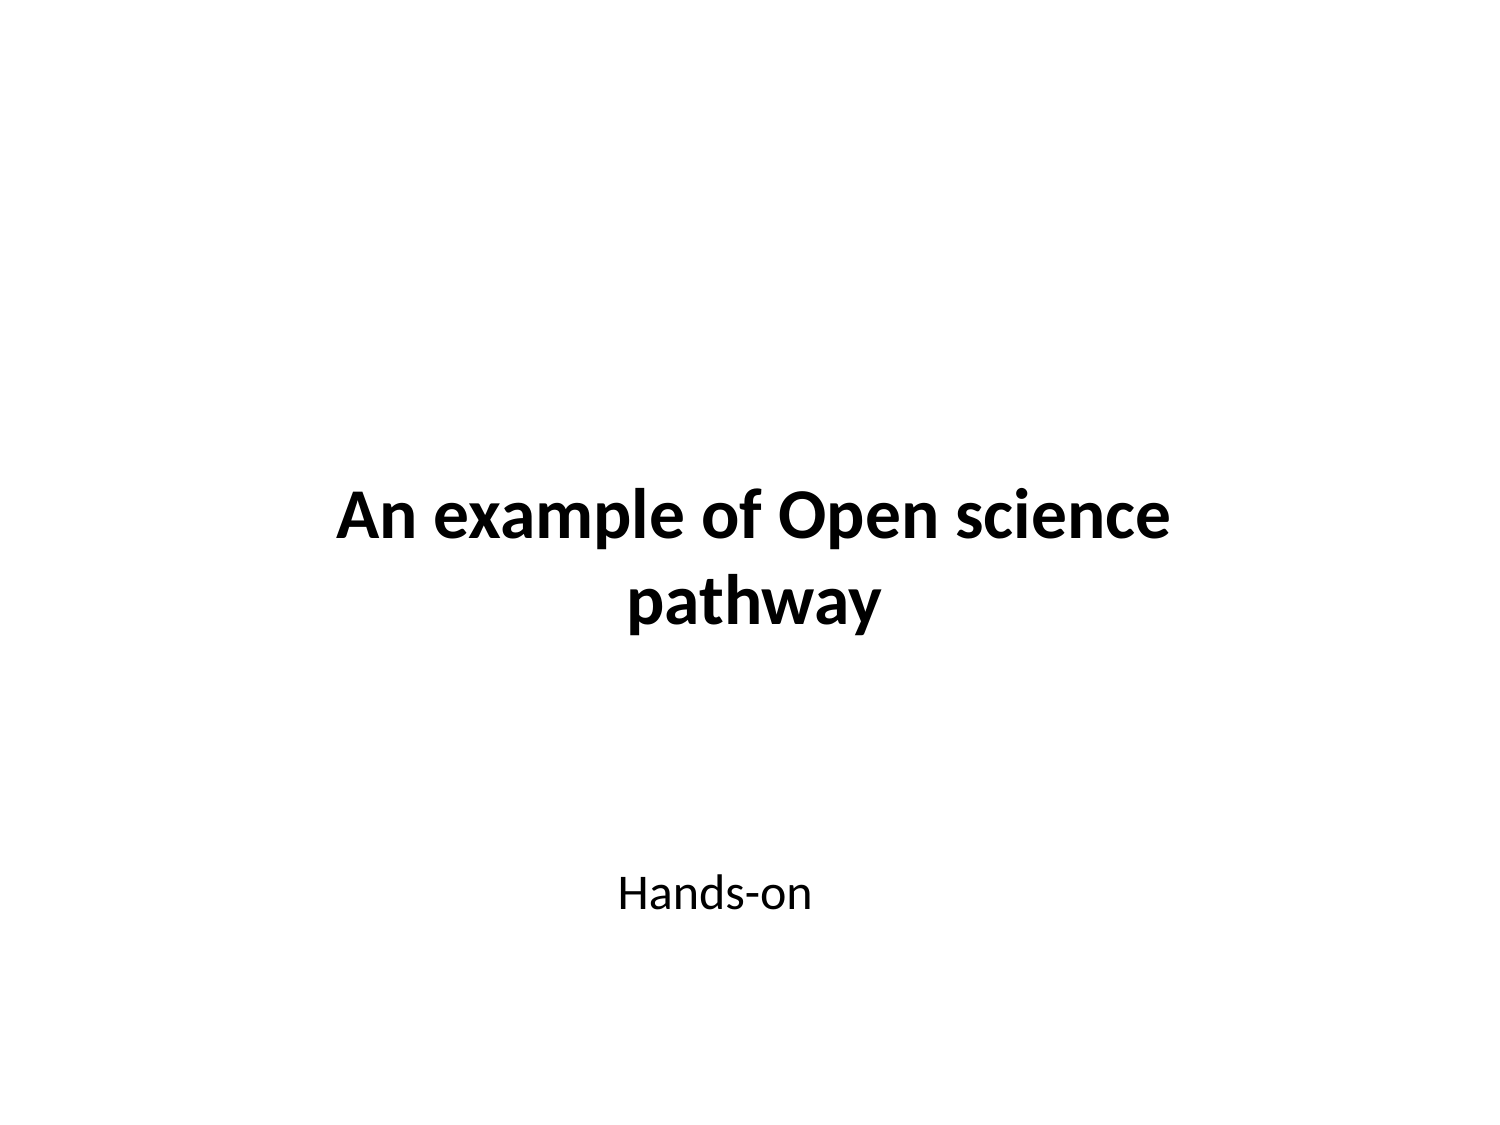

# An example of Open science pathway
Hands-on